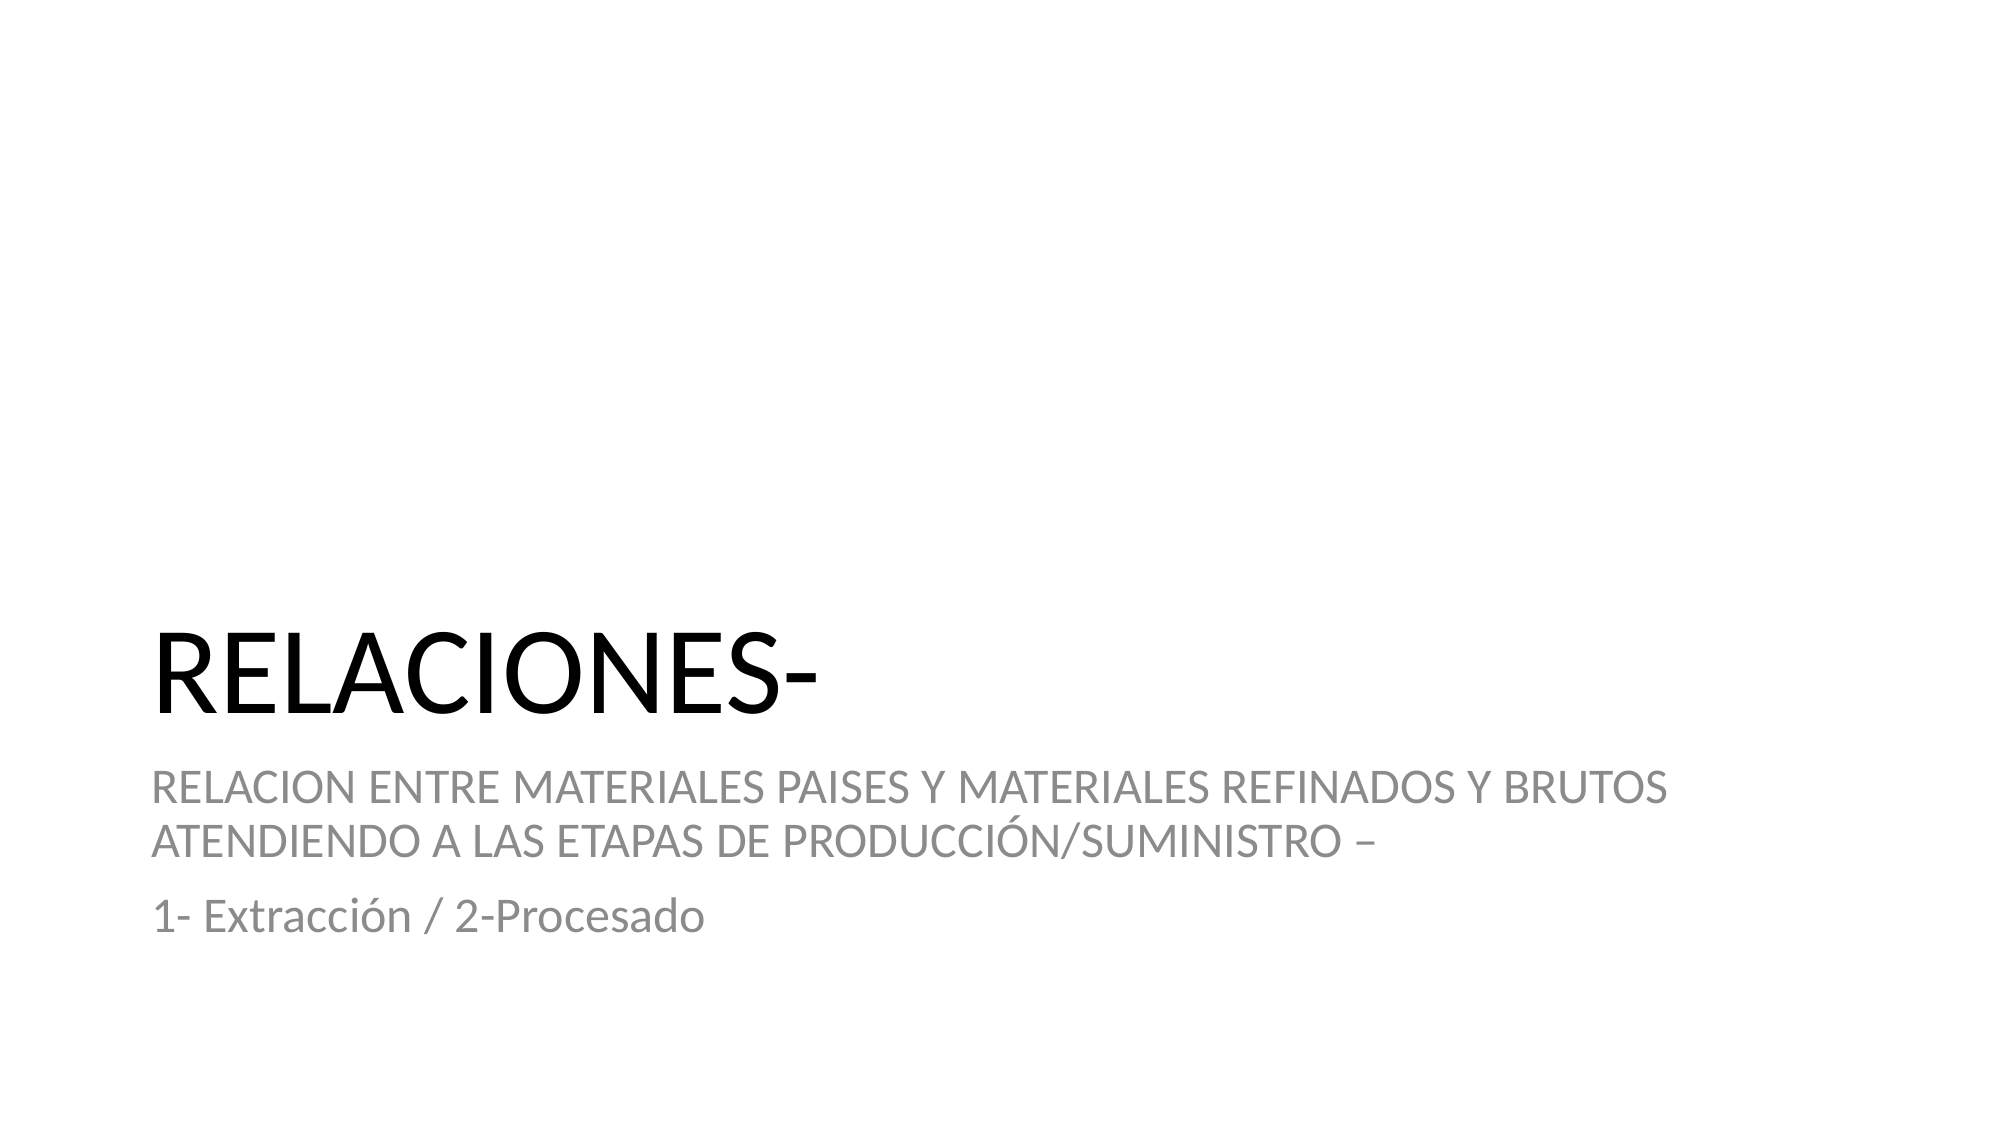

# RELACIONES-
RELACION ENTRE MATERIALES PAISES Y MATERIALES REFINADOS Y BRUTOS ATENDIENDO A LAS ETAPAS DE PRODUCCIÓN/SUMINISTRO –
1- Extracción / 2-Procesado